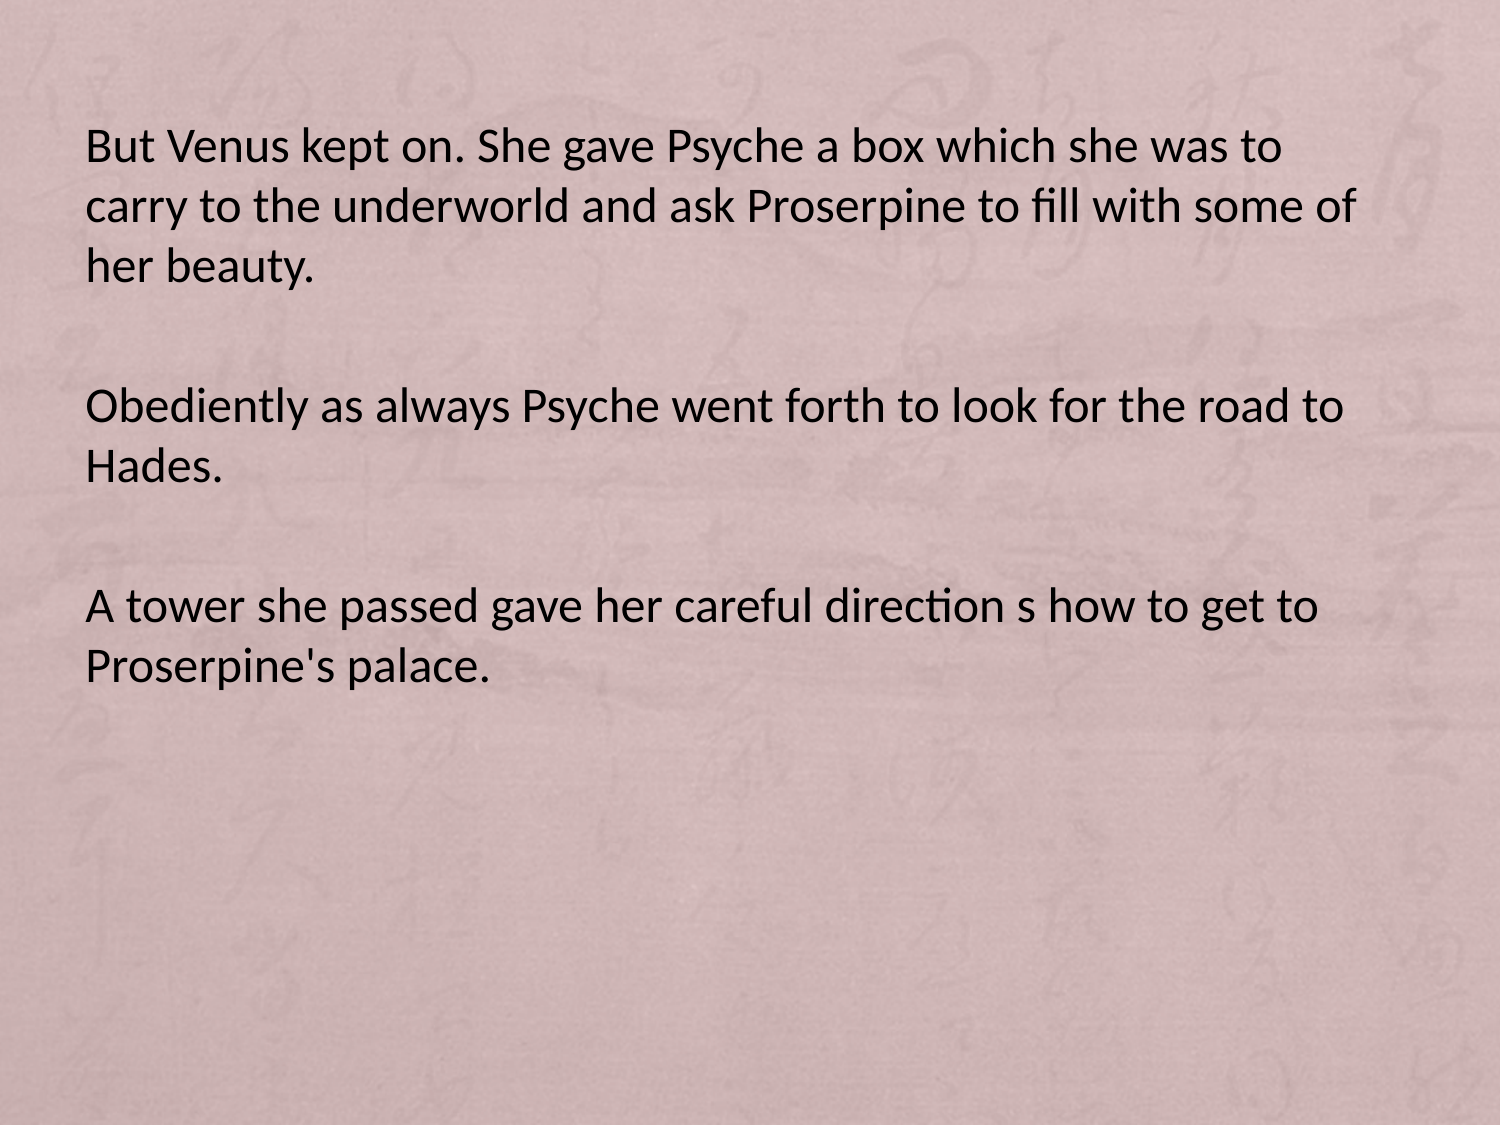

But Venus kept on. She gave Psyche a box which she was to carry to the underworld and ask Proserpine to fill with some of her beauty.

Obediently as always Psyche went forth to look for the road to Hades.

A tower she passed gave her careful direction s how to get to Proserpine's palace.